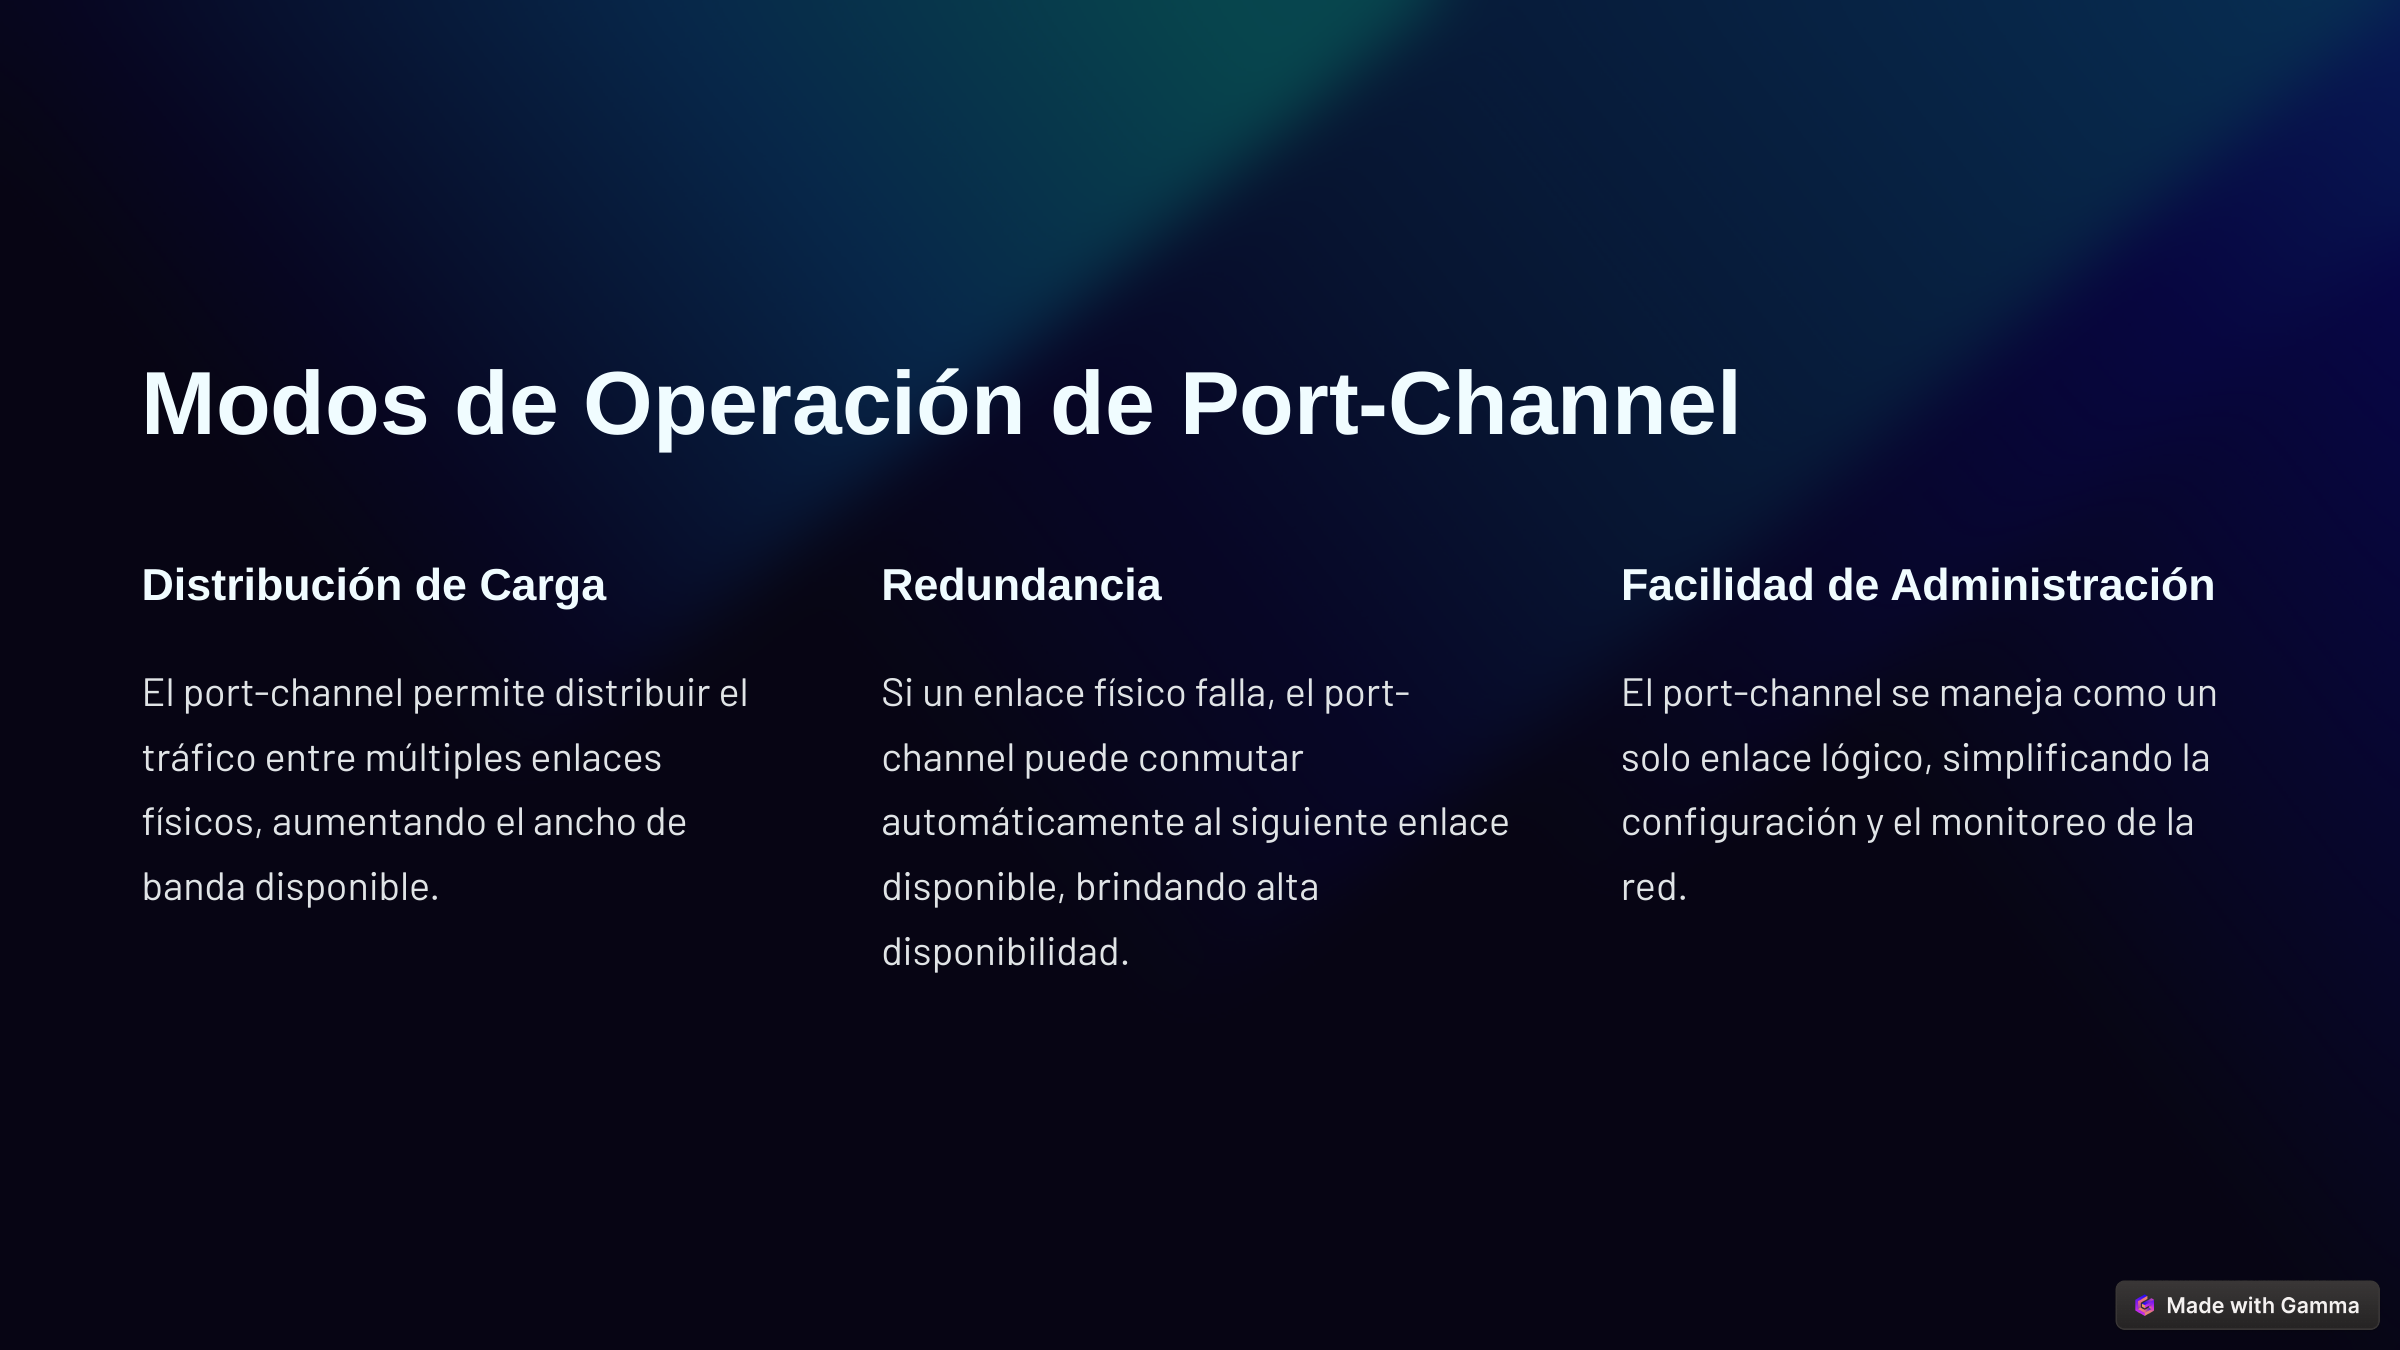

Modos de Operación de Port-Channel
Distribución de Carga
Redundancia
Facilidad de Administración
El port-channel permite distribuir el tráfico entre múltiples enlaces físicos, aumentando el ancho de banda disponible.
Si un enlace físico falla, el port-channel puede conmutar automáticamente al siguiente enlace disponible, brindando alta disponibilidad.
El port-channel se maneja como un solo enlace lógico, simplificando la configuración y el monitoreo de la red.